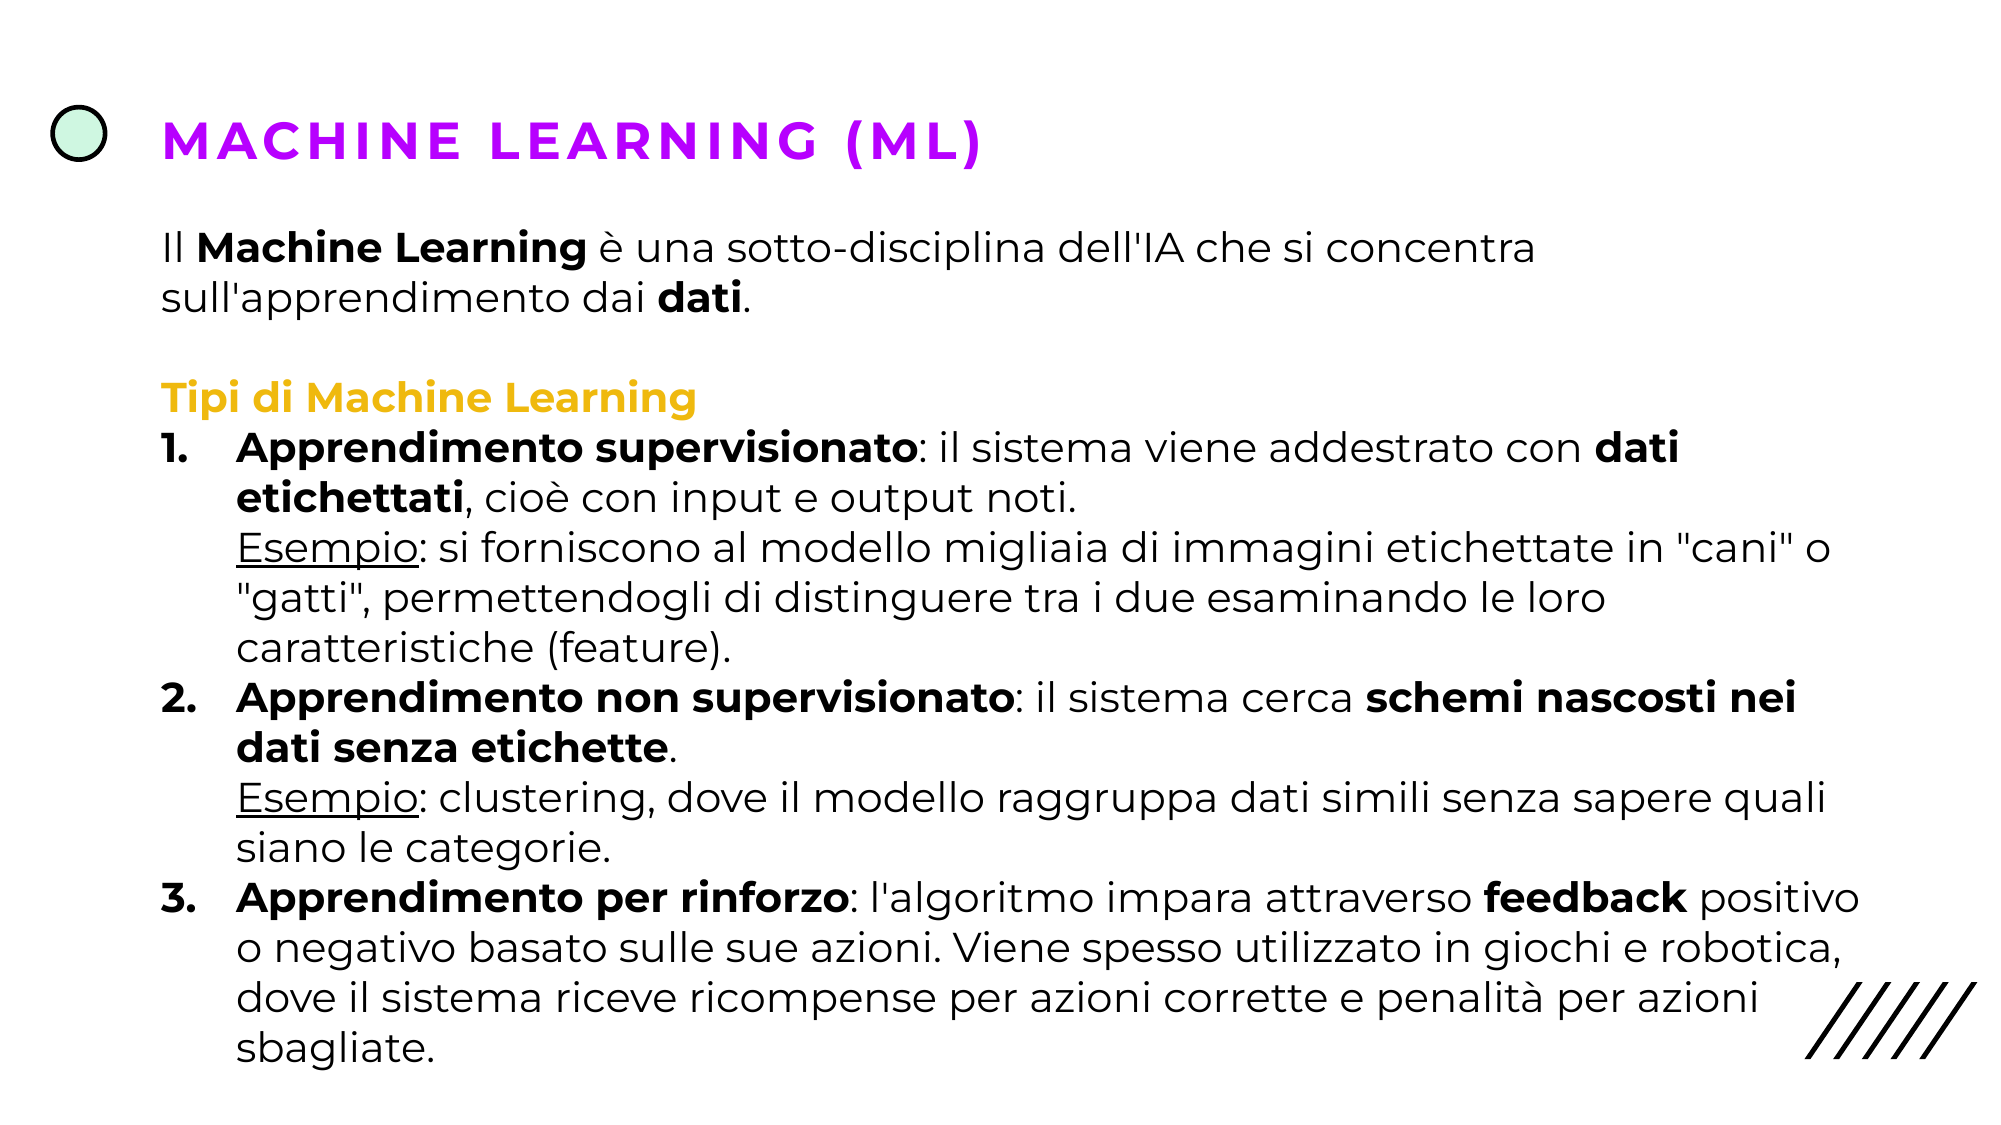

Machine Learning (ML)
Il Machine Learning è una sotto-disciplina dell'IA che si concentra sull'apprendimento dai dati.
Tipi di Machine Learning
Apprendimento supervisionato: il sistema viene addestrato con dati etichettati, cioè con input e output noti.
Esempio: si forniscono al modello migliaia di immagini etichettate in "cani" o "gatti", permettendogli di distinguere tra i due esaminando le loro caratteristiche (feature).
Apprendimento non supervisionato: il sistema cerca schemi nascosti nei dati senza etichette.
Esempio: clustering, dove il modello raggruppa dati simili senza sapere quali siano le categorie.
Apprendimento per rinforzo: l'algoritmo impara attraverso feedback positivo o negativo basato sulle sue azioni. Viene spesso utilizzato in giochi e robotica, dove il sistema riceve ricompense per azioni corrette e penalità per azioni sbagliate.